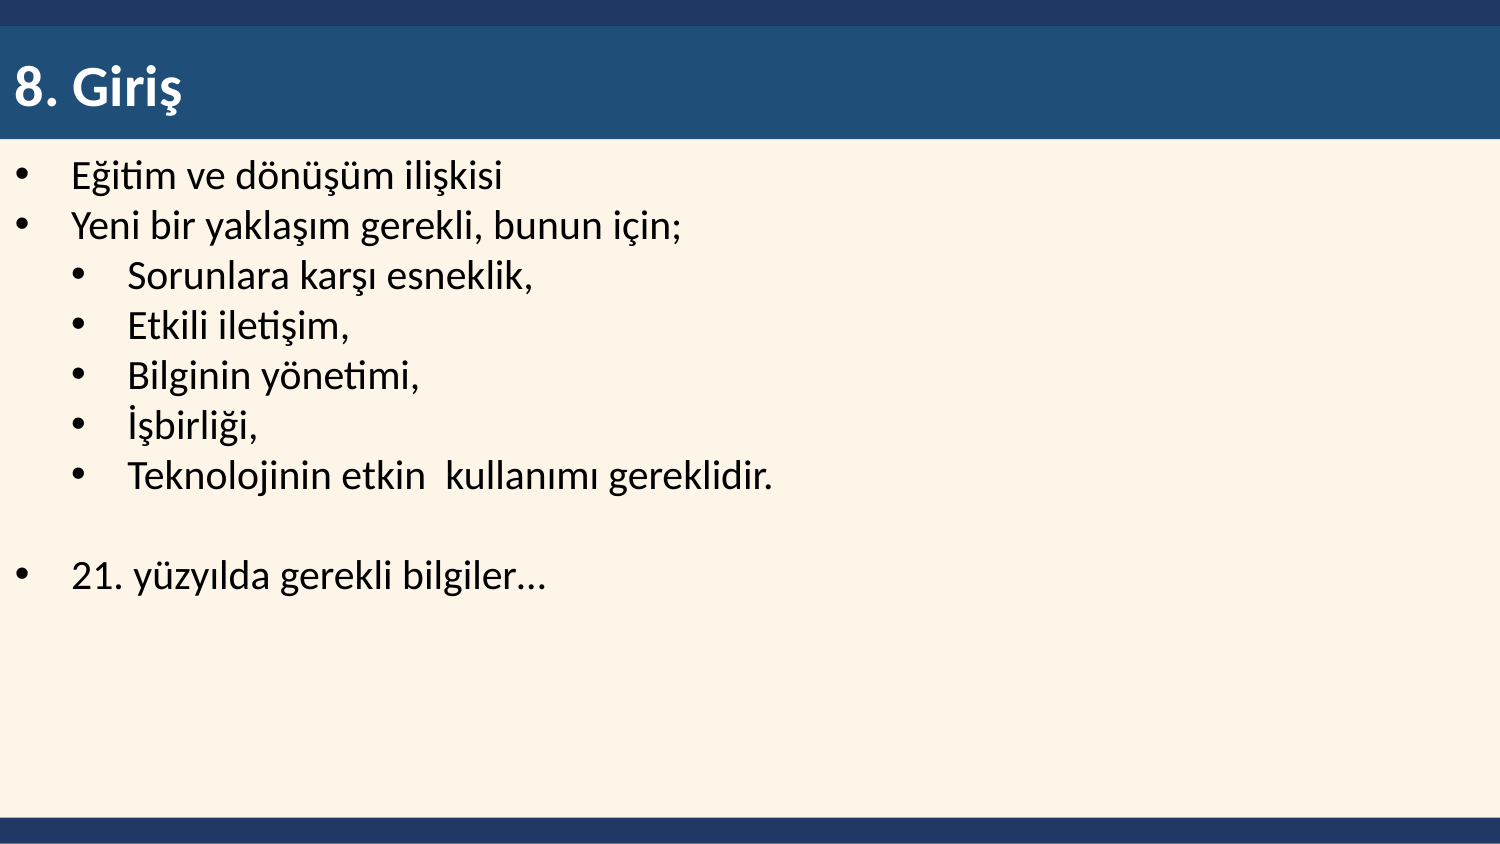

8. Giriş
Eğitim ve dönüşüm ilişkisi
Yeni bir yaklaşım gerekli, bunun için;
Sorunlara karşı esneklik,
Etkili iletişim,
Bilginin yönetimi,
İşbirliği,
Teknolojinin etkin  kullanımı gereklidir.

21. yüzyılda gerekli bilgiler…